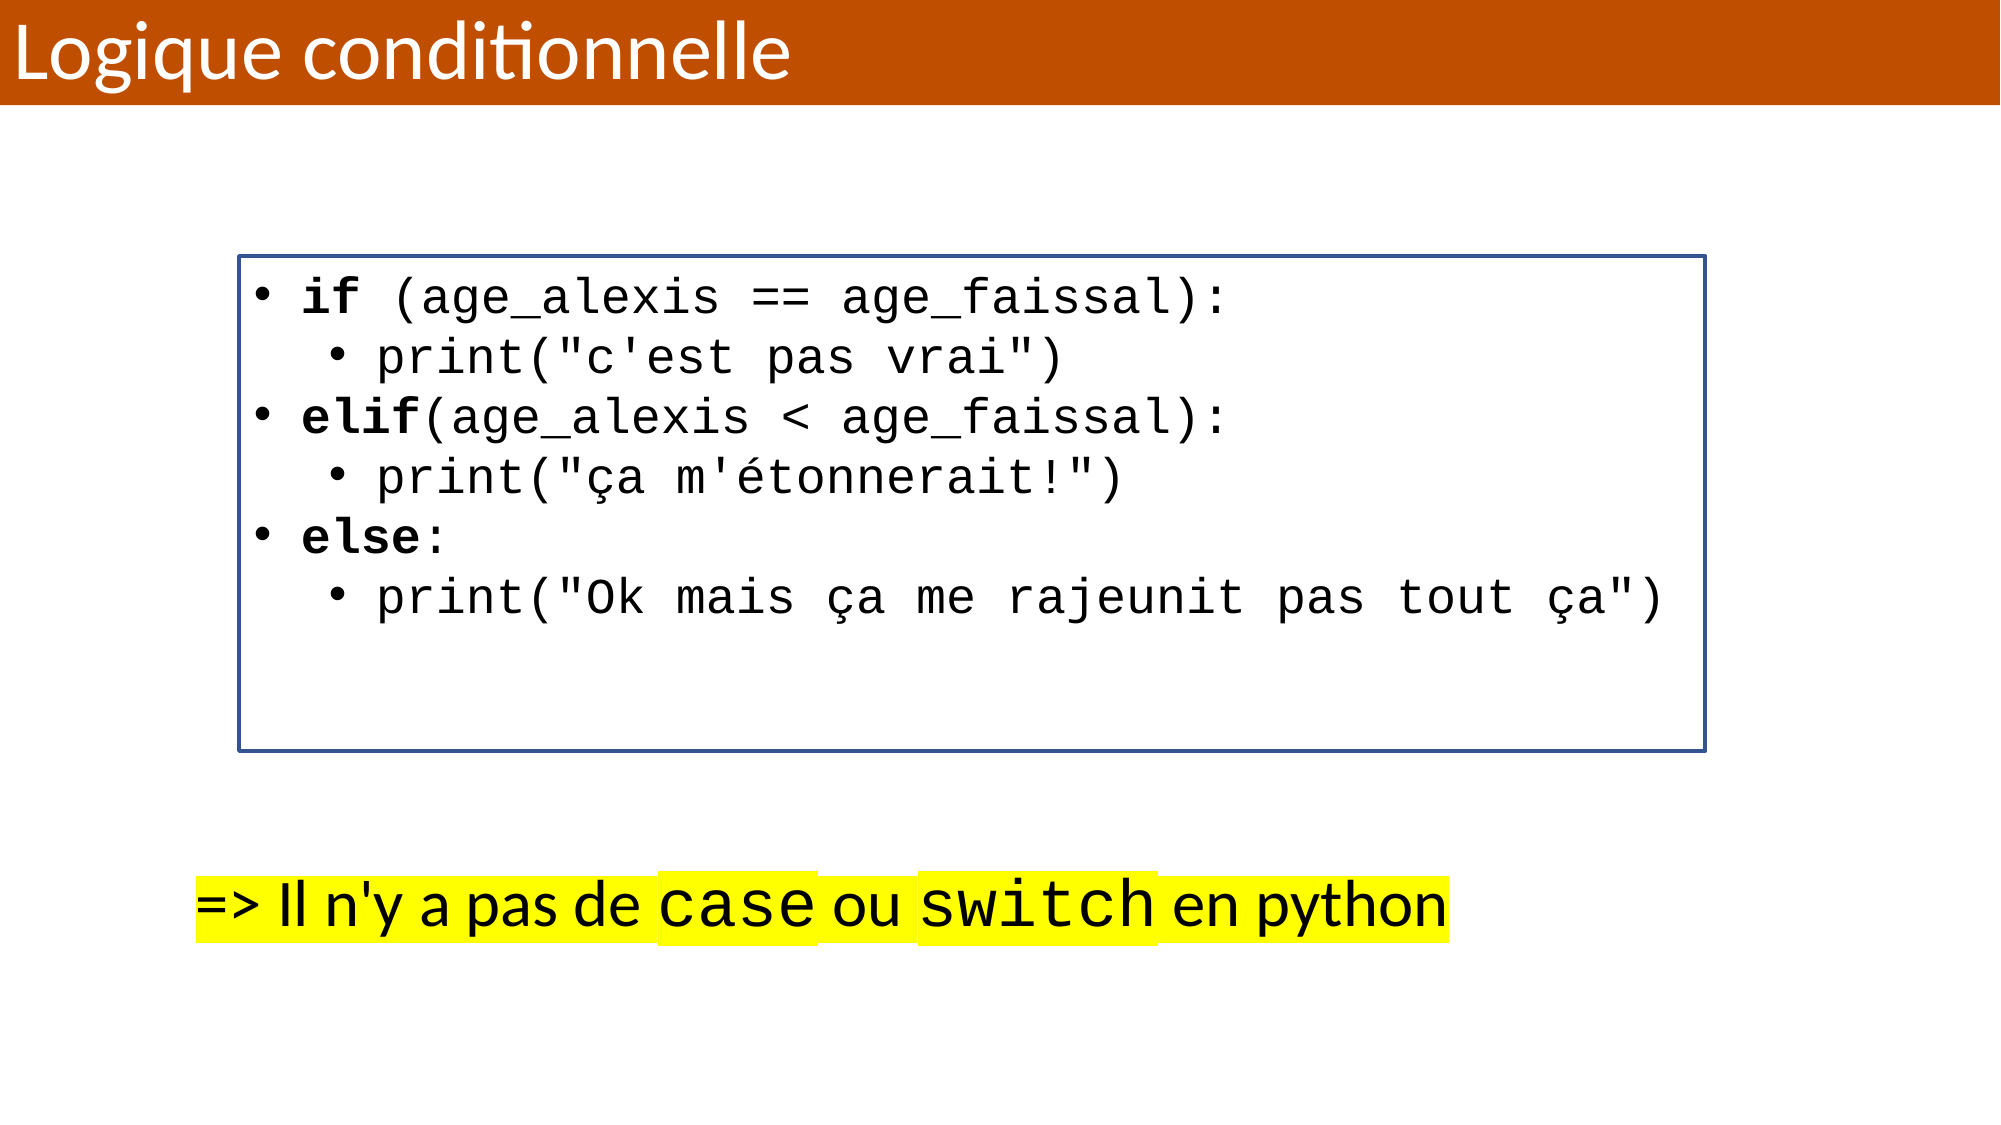

Logique conditionnelle
if (age_alexis == age_faissal):
print("c'est pas vrai")
elif(age_alexis < age_faissal):
print("ça m'étonnerait!")
else:
print("Ok mais ça me rajeunit pas tout ça")

=> Il n'y a pas de case ou switch en python